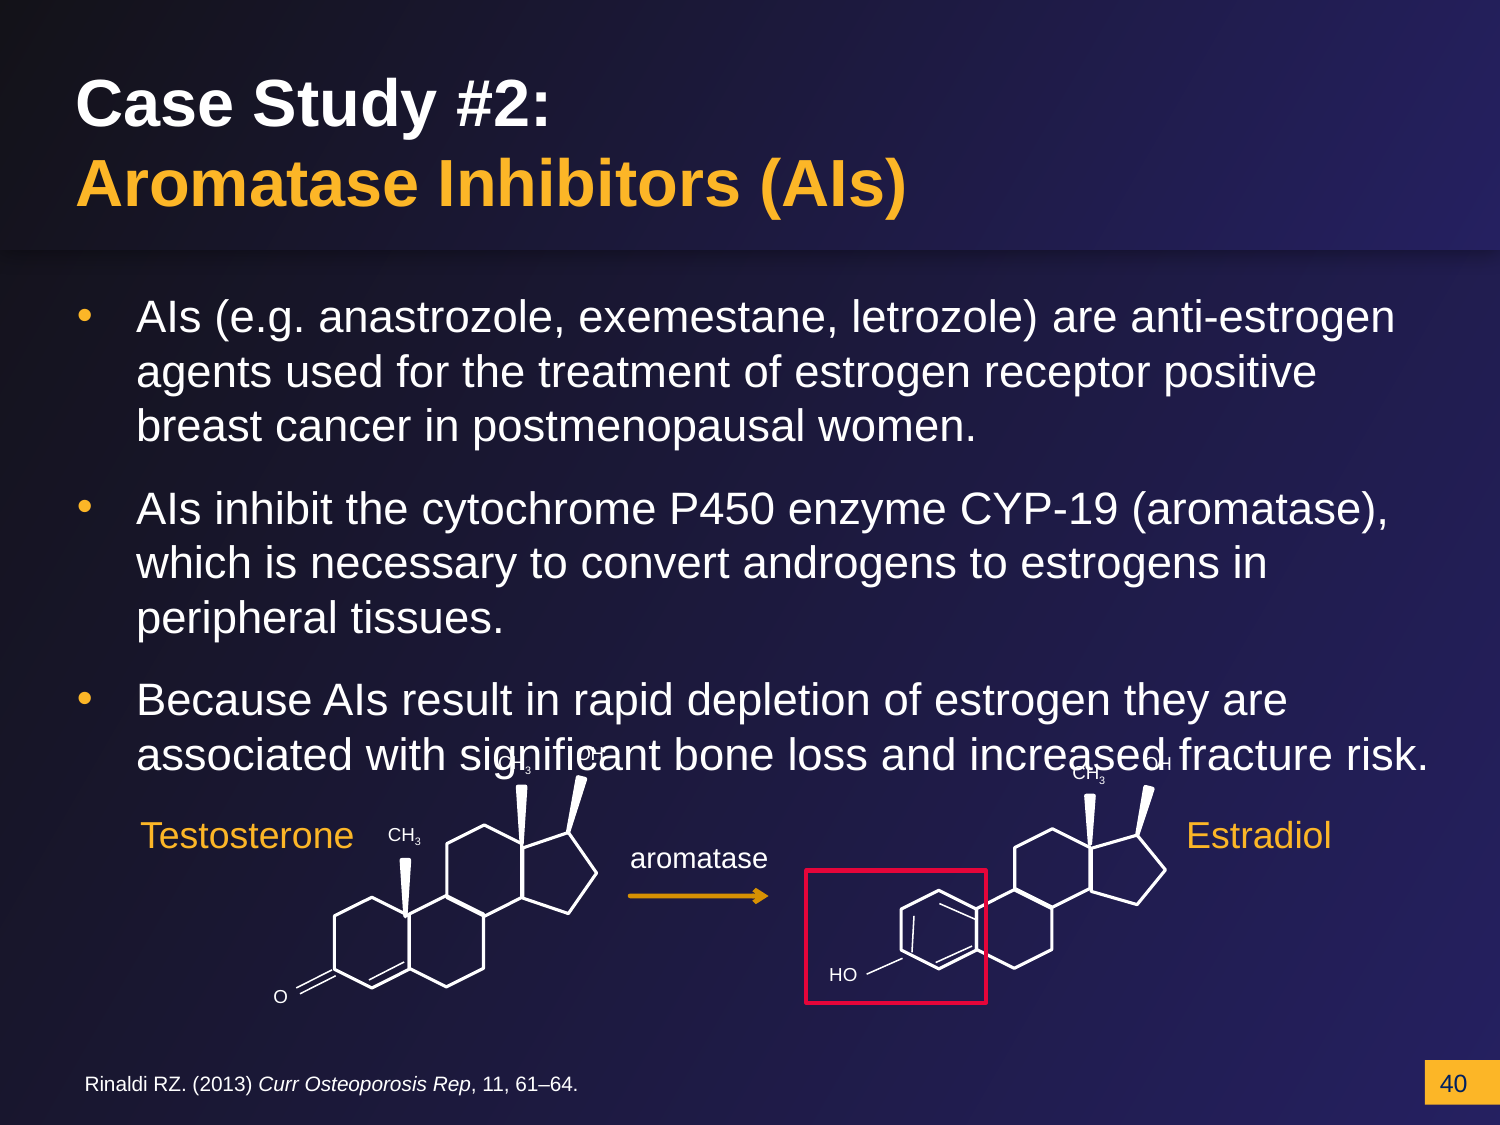

# Case Study #2: Aromatase Inhibitors (AIs)
AIs (e.g. anastrozole, exemestane, letrozole) are anti-estrogen agents used for the treatment of estrogen receptor positive breast cancer in postmenopausal women.
AIs inhibit the cytochrome P450 enzyme CYP-19 (aromatase), which is necessary to convert androgens to estrogens in peripheral tissues.
Because AIs result in rapid depletion of estrogen they are associated with significant bone loss and increased fracture risk.
OH
CH3

O
CH3
OH
CH3

HO
Testosterone
Estradiol
aromatase

Rinaldi RZ. (2013) Curr Osteoporosis Rep, 11, 61–64.